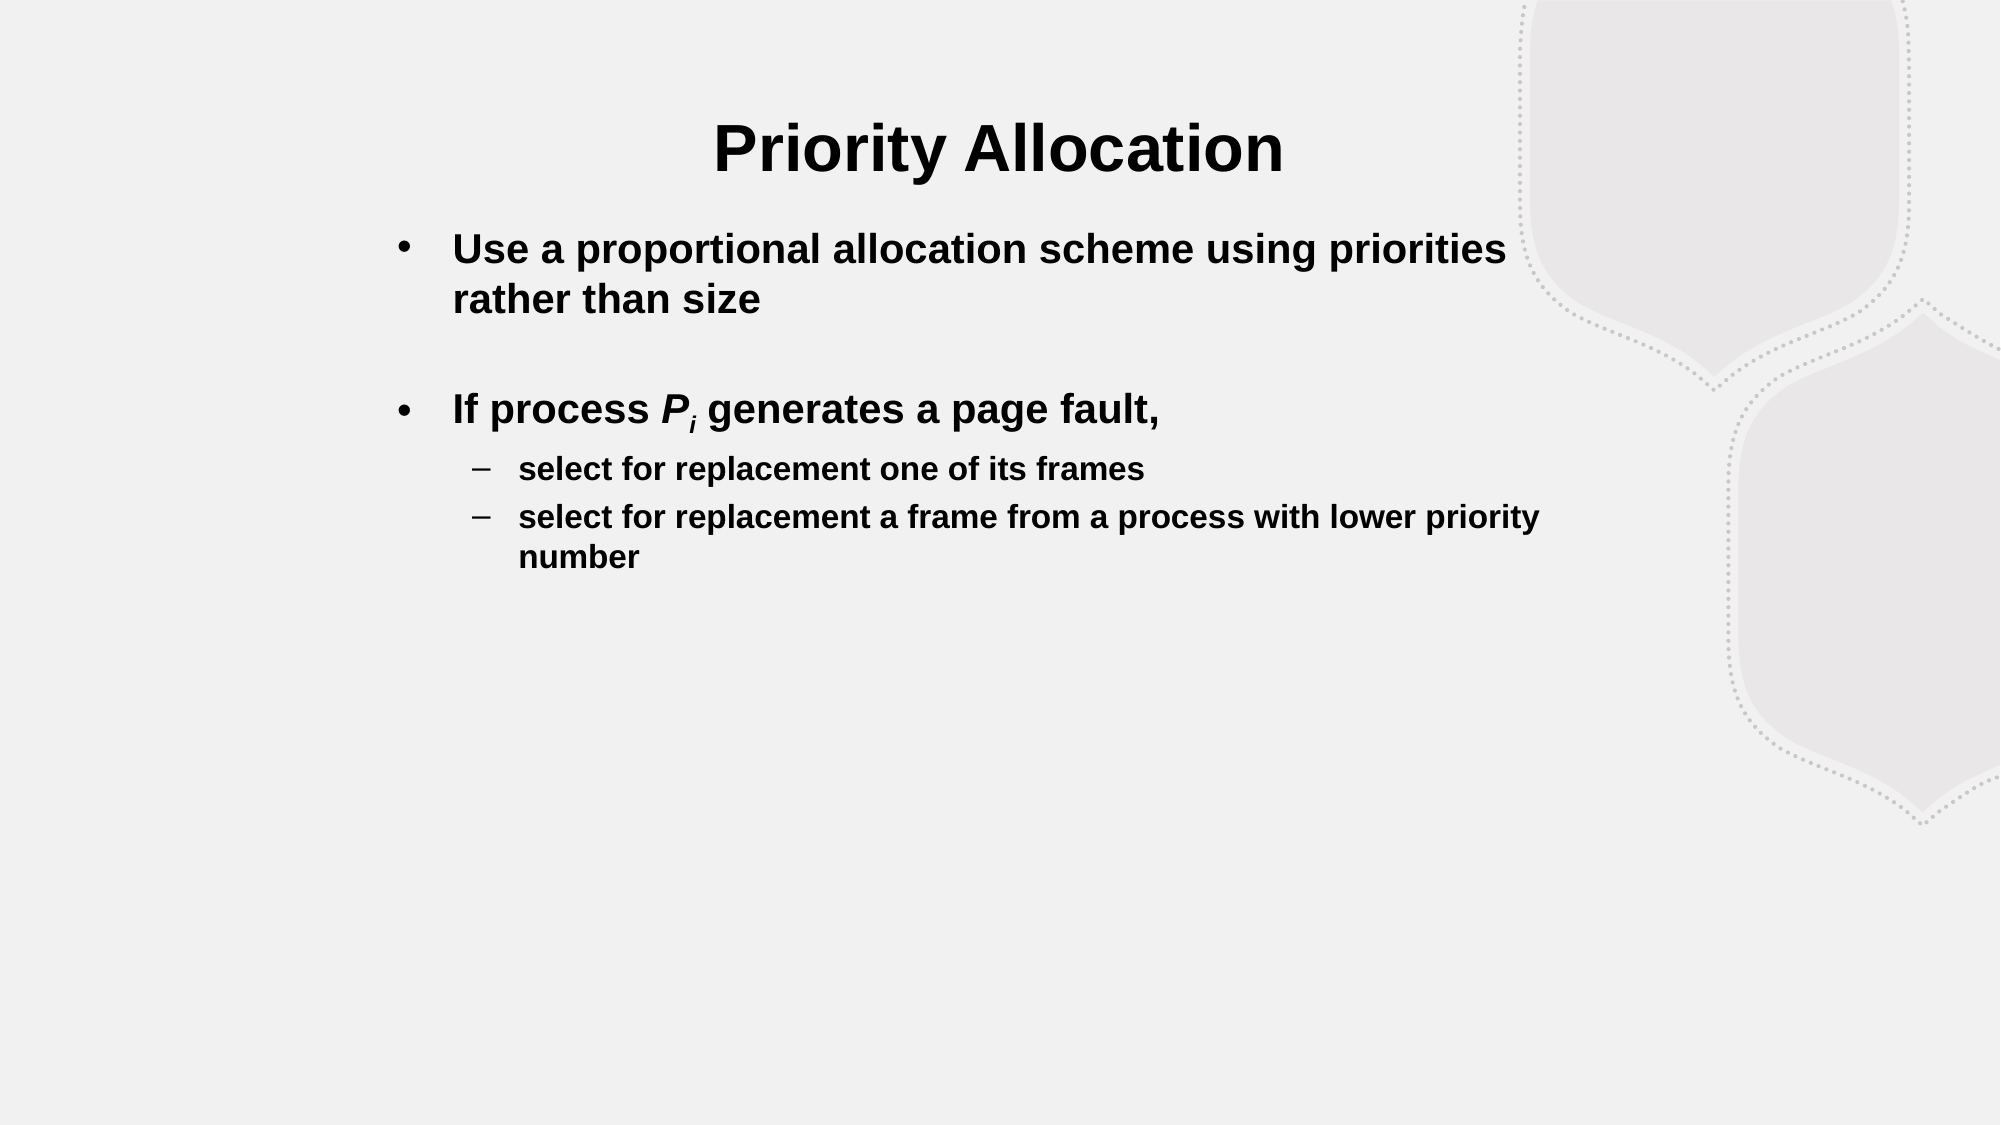

Priority Allocation
Use a proportional allocation scheme using priorities rather than size
If process Pi generates a page fault,
select for replacement one of its frames
select for replacement a frame from a process with lower priority number